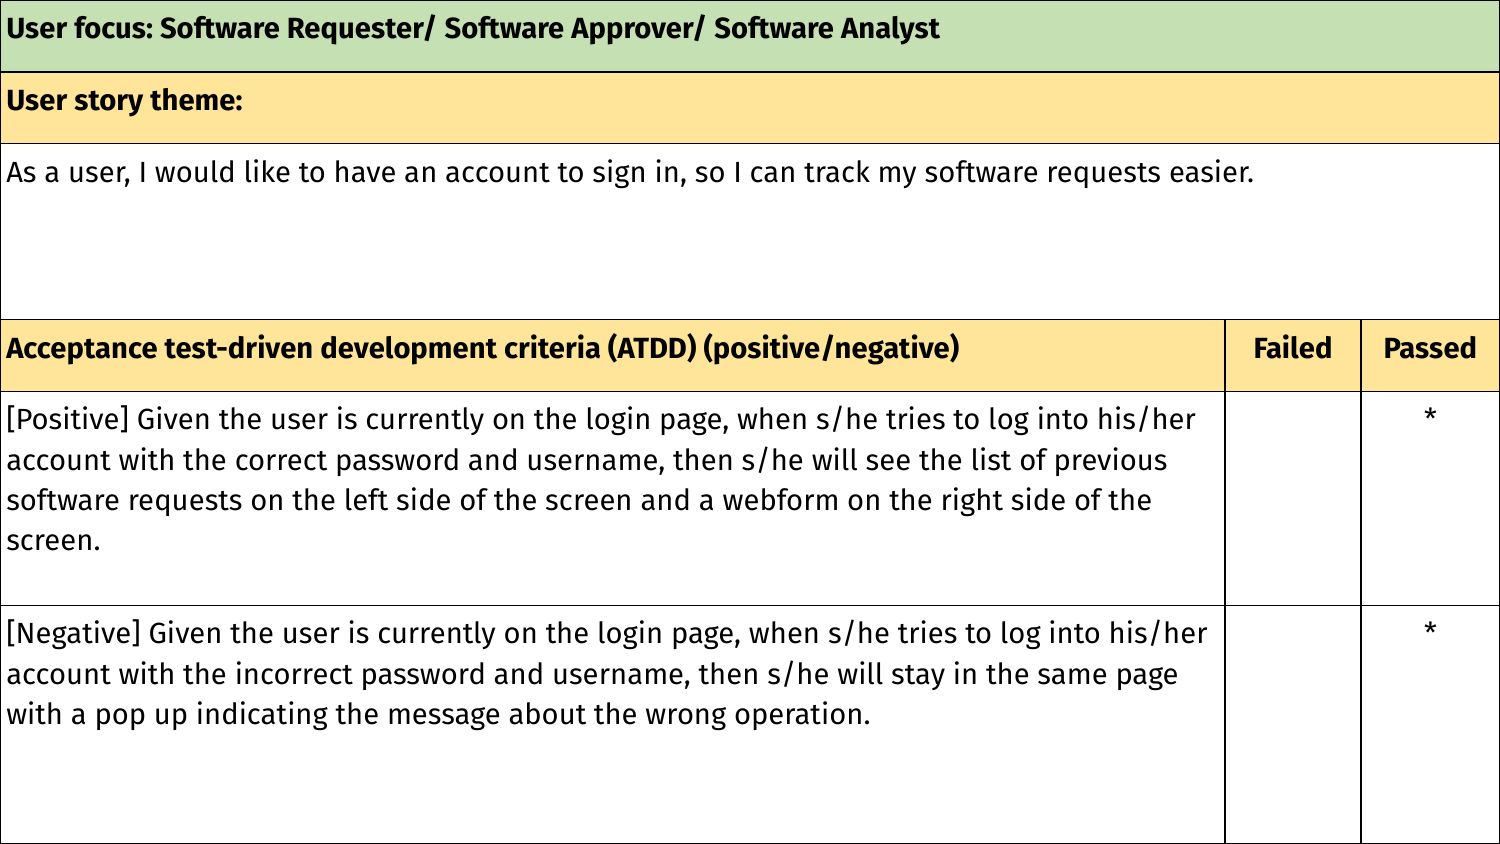

| User focus: Software Requester/ Software Approver/ Software Analyst |  |  |
| --- | --- | --- |
| User story theme: |  |  |
| As a user, I would like to have an account to sign in, so I can track my software requests easier. |  |  |
| Acceptance test-driven development criteria (ATDD) (positive/negative) | Failed | Passed |
| [Positive] Given the user is currently on the login page, when s/he tries to log into his/her account with the correct password and username, then s/he will see the list of previous software requests on the left side of the screen and a webform on the right side of the screen. |  | \* |
| [Negative] Given the user is currently on the login page, when s/he tries to log into his/her account with the incorrect password and username, then s/he will stay in the same page with a pop up indicating the message about the wrong operation. |  | \* |